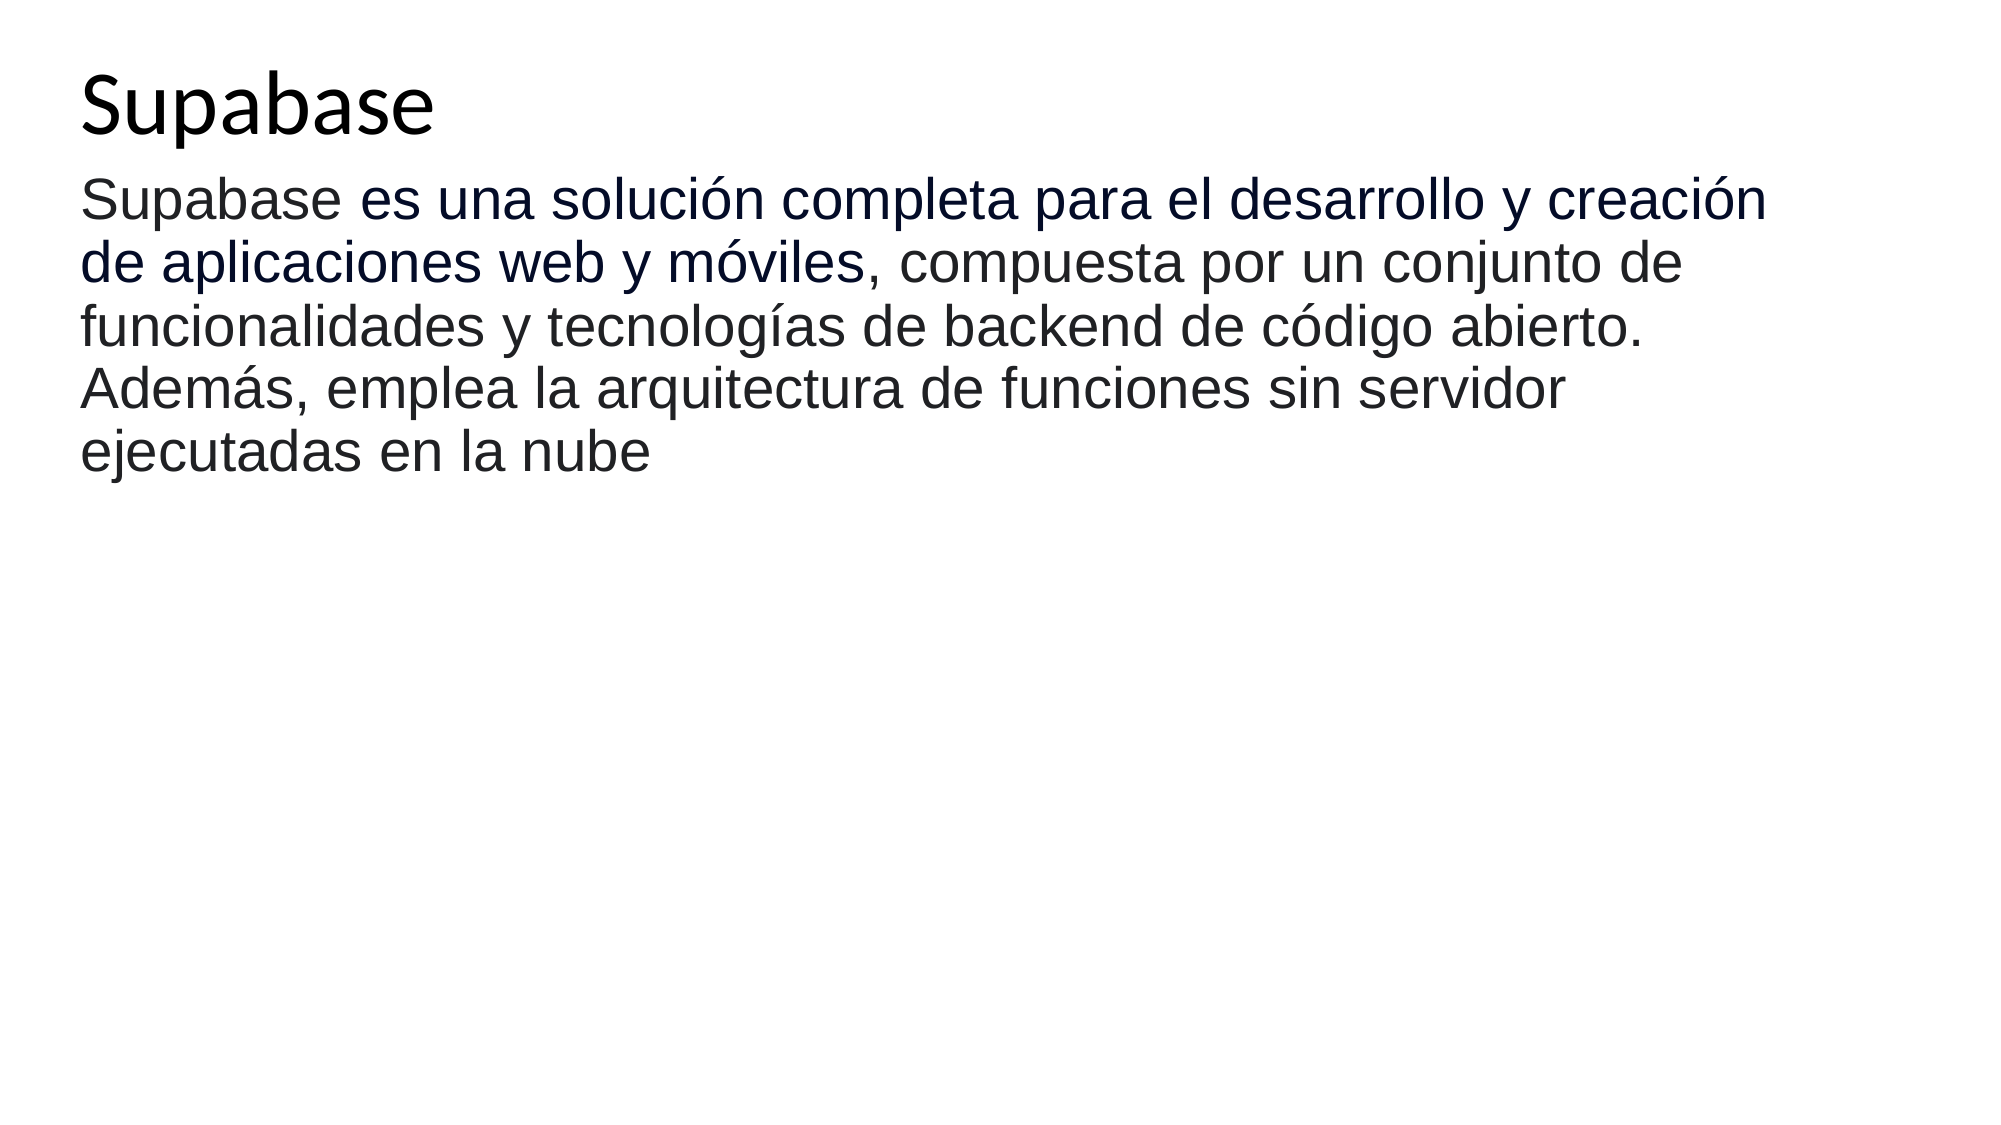

# Supabase
Supabase es una solución completa para el desarrollo y creación de aplicaciones web y móviles, compuesta por un conjunto de funcionalidades y tecnologías de backend de código abierto. Además, emplea la arquitectura de funciones sin servidor ejecutadas en la nube